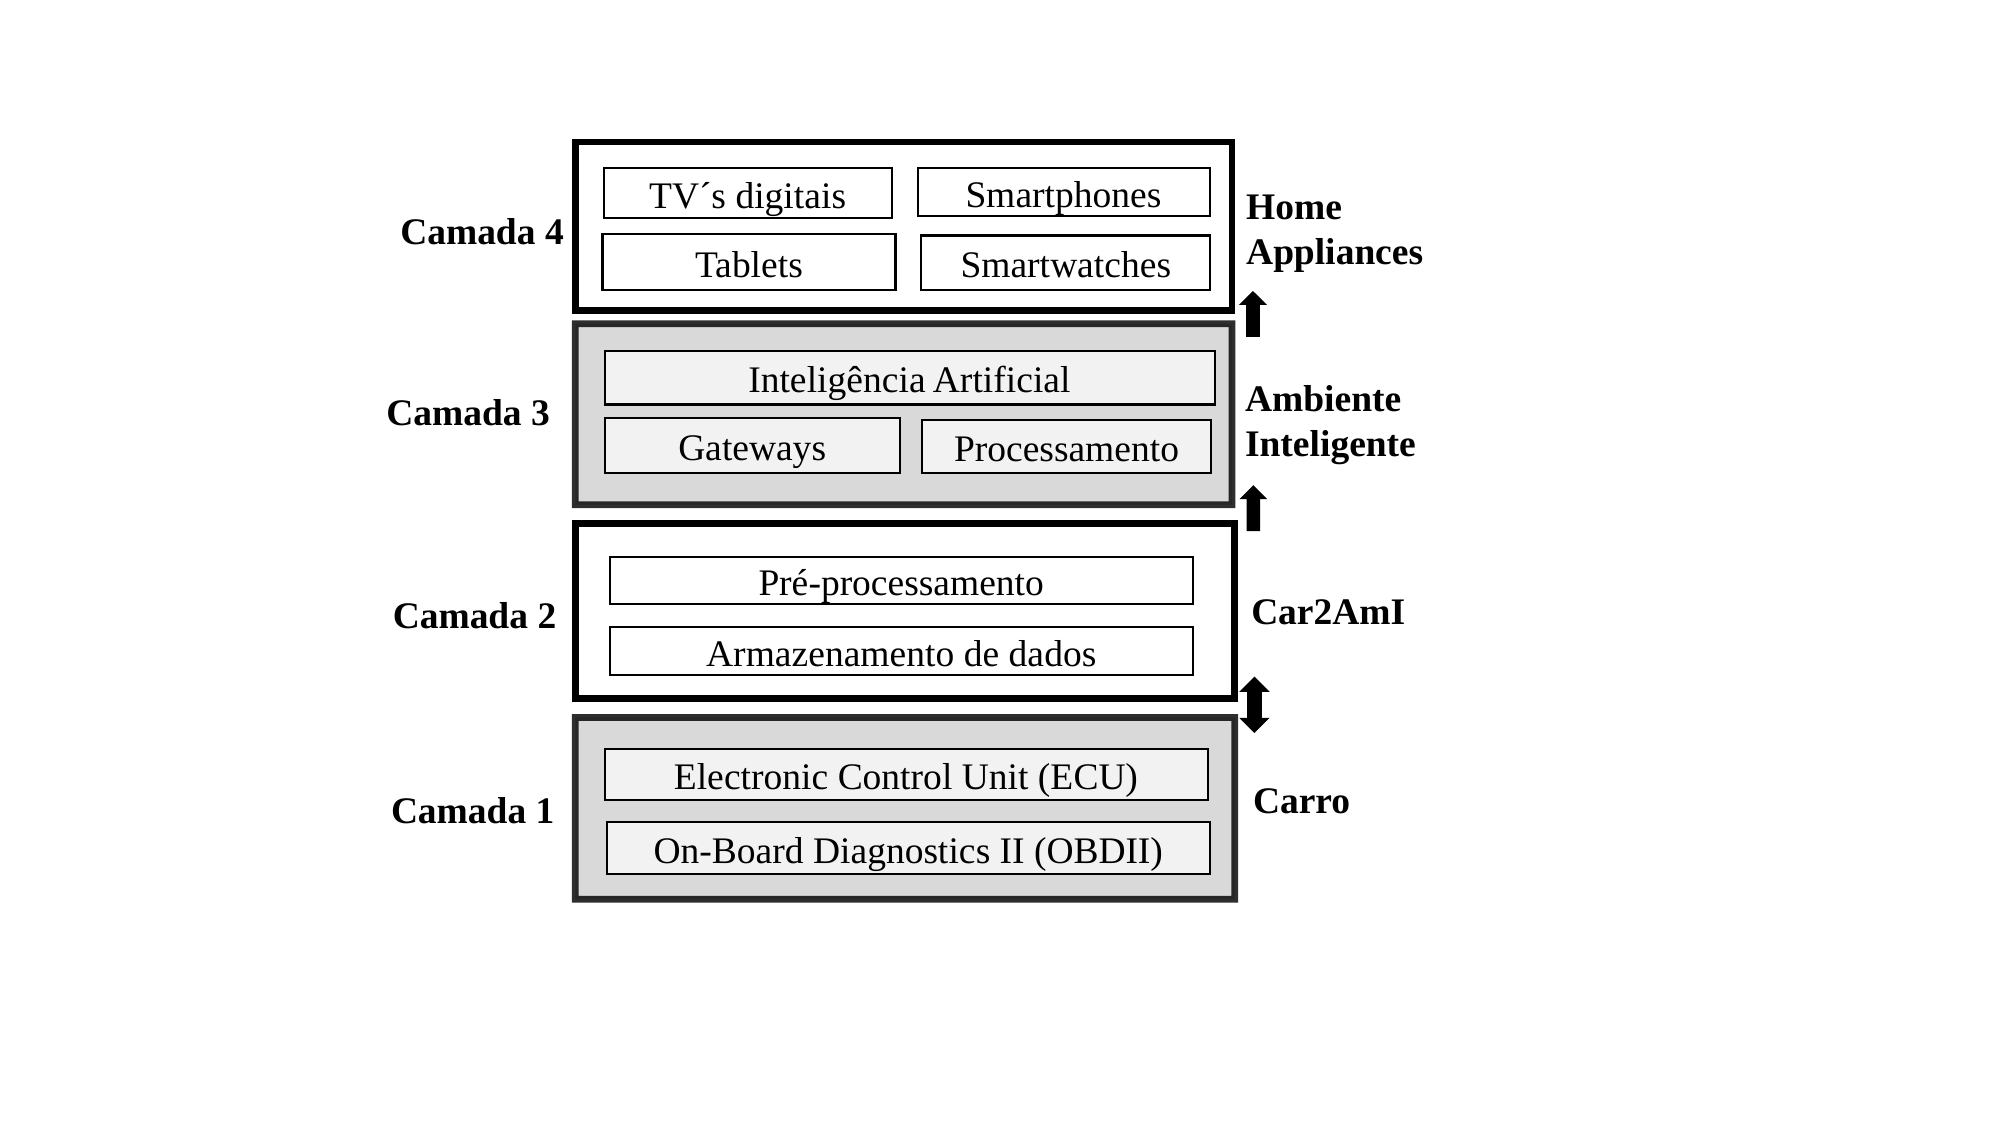

Smartphones
TV´s digitais
Home Appliances
Camada 4
Tablets
Smartwatches

Inteligência Artificial
Ambiente
Inteligente
Camada 3
Gateways
Processamento

Pré-processamento
Car2AmI
Camada 2
Armazenamento de dados

Electronic Control Unit (ECU)
Carro
Camada 1
On-Board Diagnostics II (OBDII)